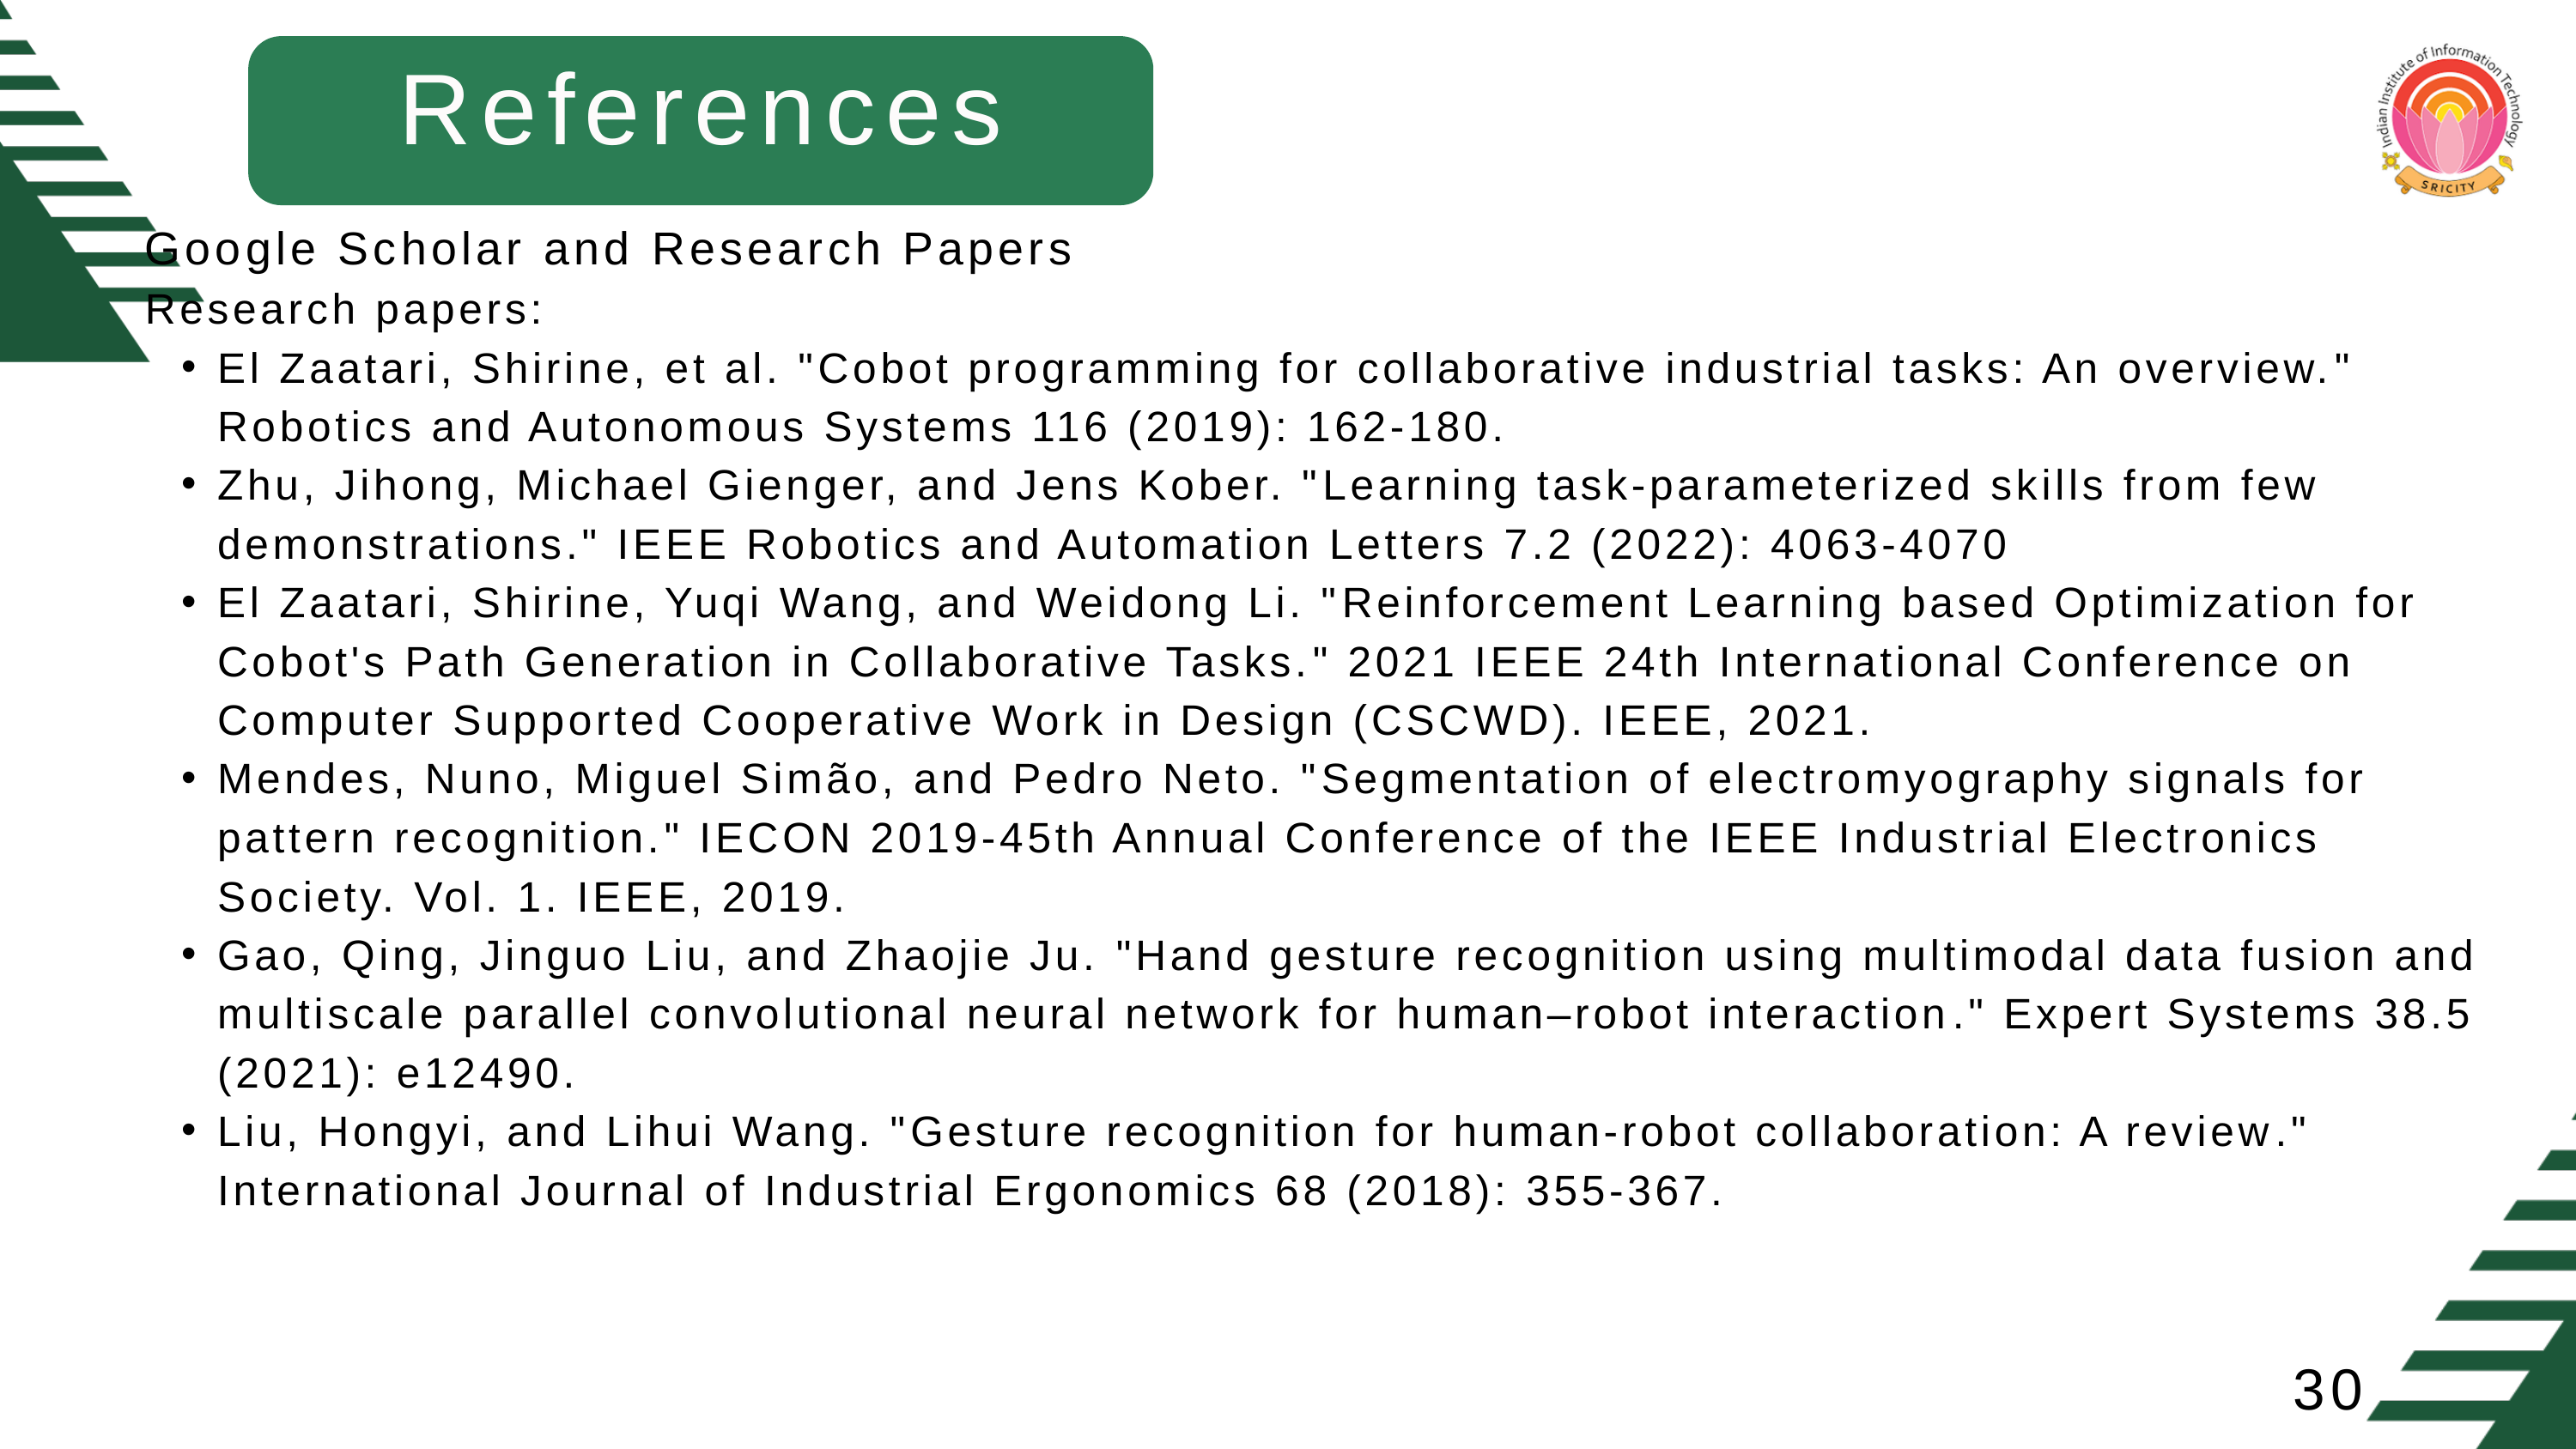

References
Google Scholar and Research Papers
Research papers:
El Zaatari, Shirine, et al. "Cobot programming for collaborative industrial tasks: An overview." Robotics and Autonomous Systems 116 (2019): 162-180.
Zhu, Jihong, Michael Gienger, and Jens Kober. "Learning task-parameterized skills from few demonstrations." IEEE Robotics and Automation Letters 7.2 (2022): 4063-4070
El Zaatari, Shirine, Yuqi Wang, and Weidong Li. "Reinforcement Learning based Optimization for Cobot's Path Generation in Collaborative Tasks." 2021 IEEE 24th International Conference on Computer Supported Cooperative Work in Design (CSCWD). IEEE, 2021.
Mendes, Nuno, Miguel Simão, and Pedro Neto. "Segmentation of electromyography signals for pattern recognition." IECON 2019-45th Annual Conference of the IEEE Industrial Electronics Society. Vol. 1. IEEE, 2019.
Gao, Qing, Jinguo Liu, and Zhaojie Ju. "Hand gesture recognition using multimodal data fusion and multiscale parallel convolutional neural network for human–robot interaction." Expert Systems 38.5 (2021): e12490.
Liu, Hongyi, and Lihui Wang. "Gesture recognition for human-robot collaboration: A review." International Journal of Industrial Ergonomics 68 (2018): 355-367.

30